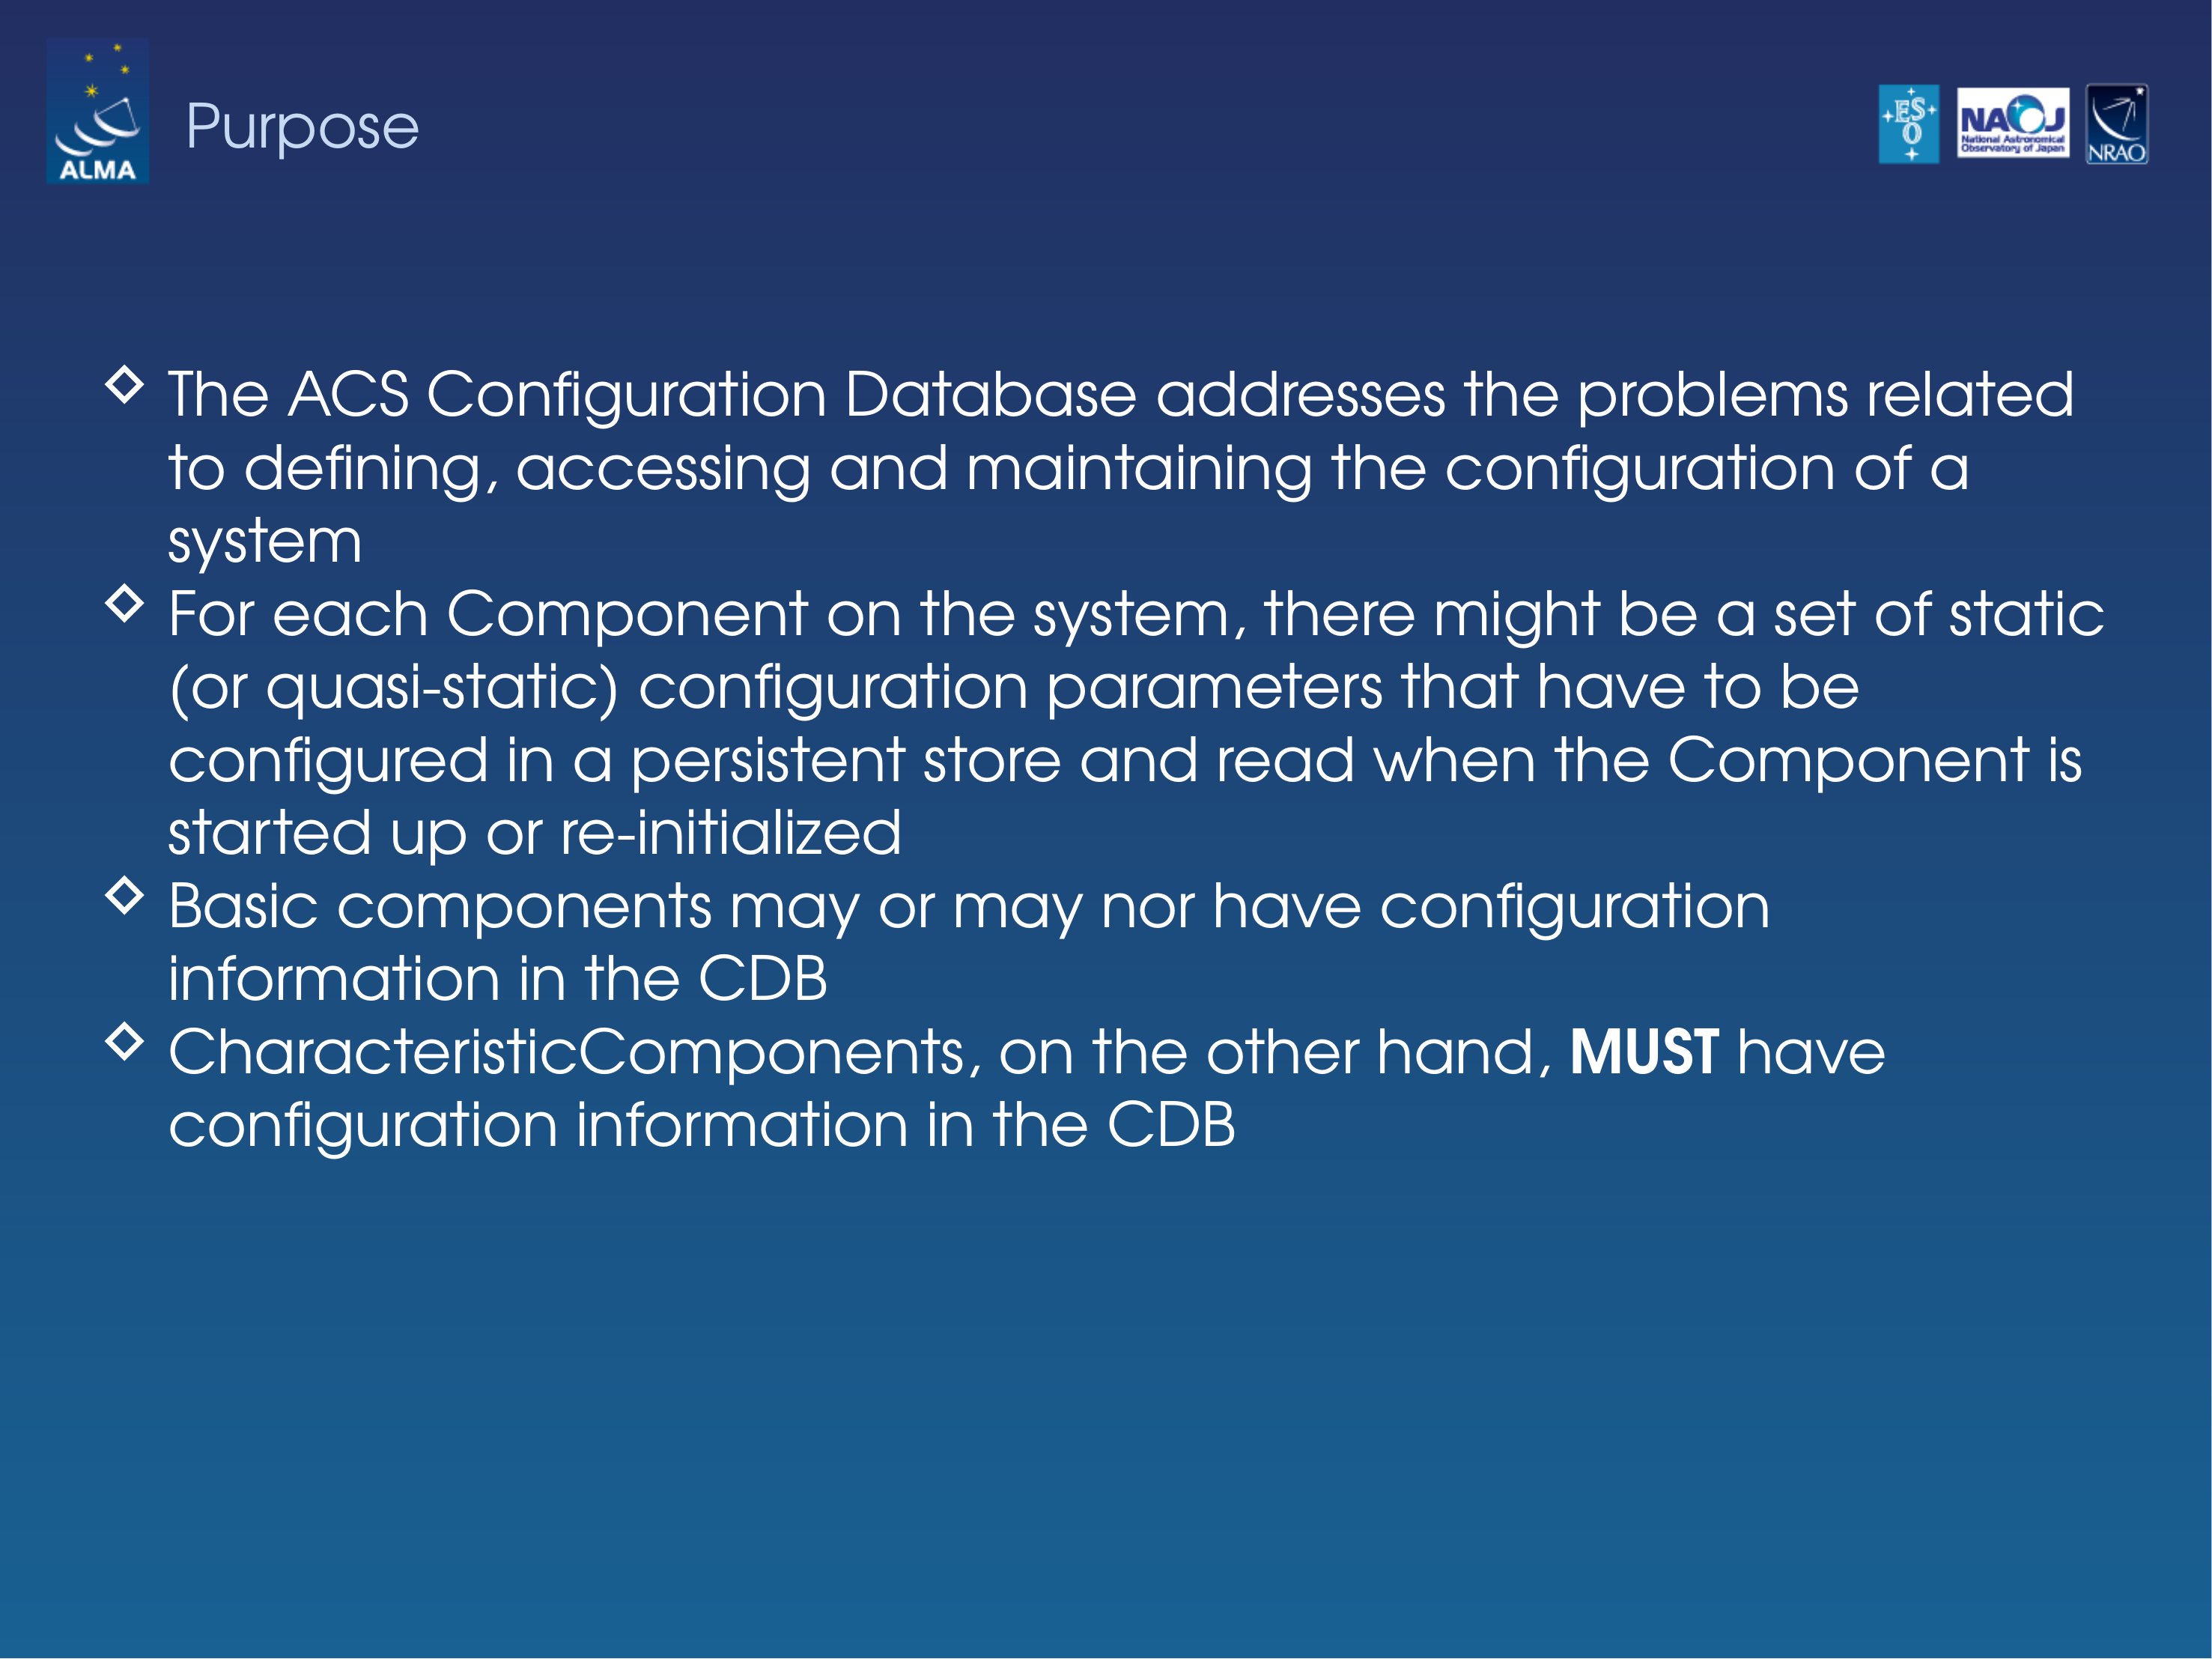

# Purpose
The ACS Configuration Database addresses the problems related to defining, accessing and maintaining the configuration of a system
For each Component on the system, there might be a set of static (or quasi-static) configuration parameters that have to be configured in a persistent store and read when the Component is started up or re-initialized
Basic components may or may nor have configuration information in the CDB
CharacteristicComponents, on the other hand, MUST have configuration information in the CDB